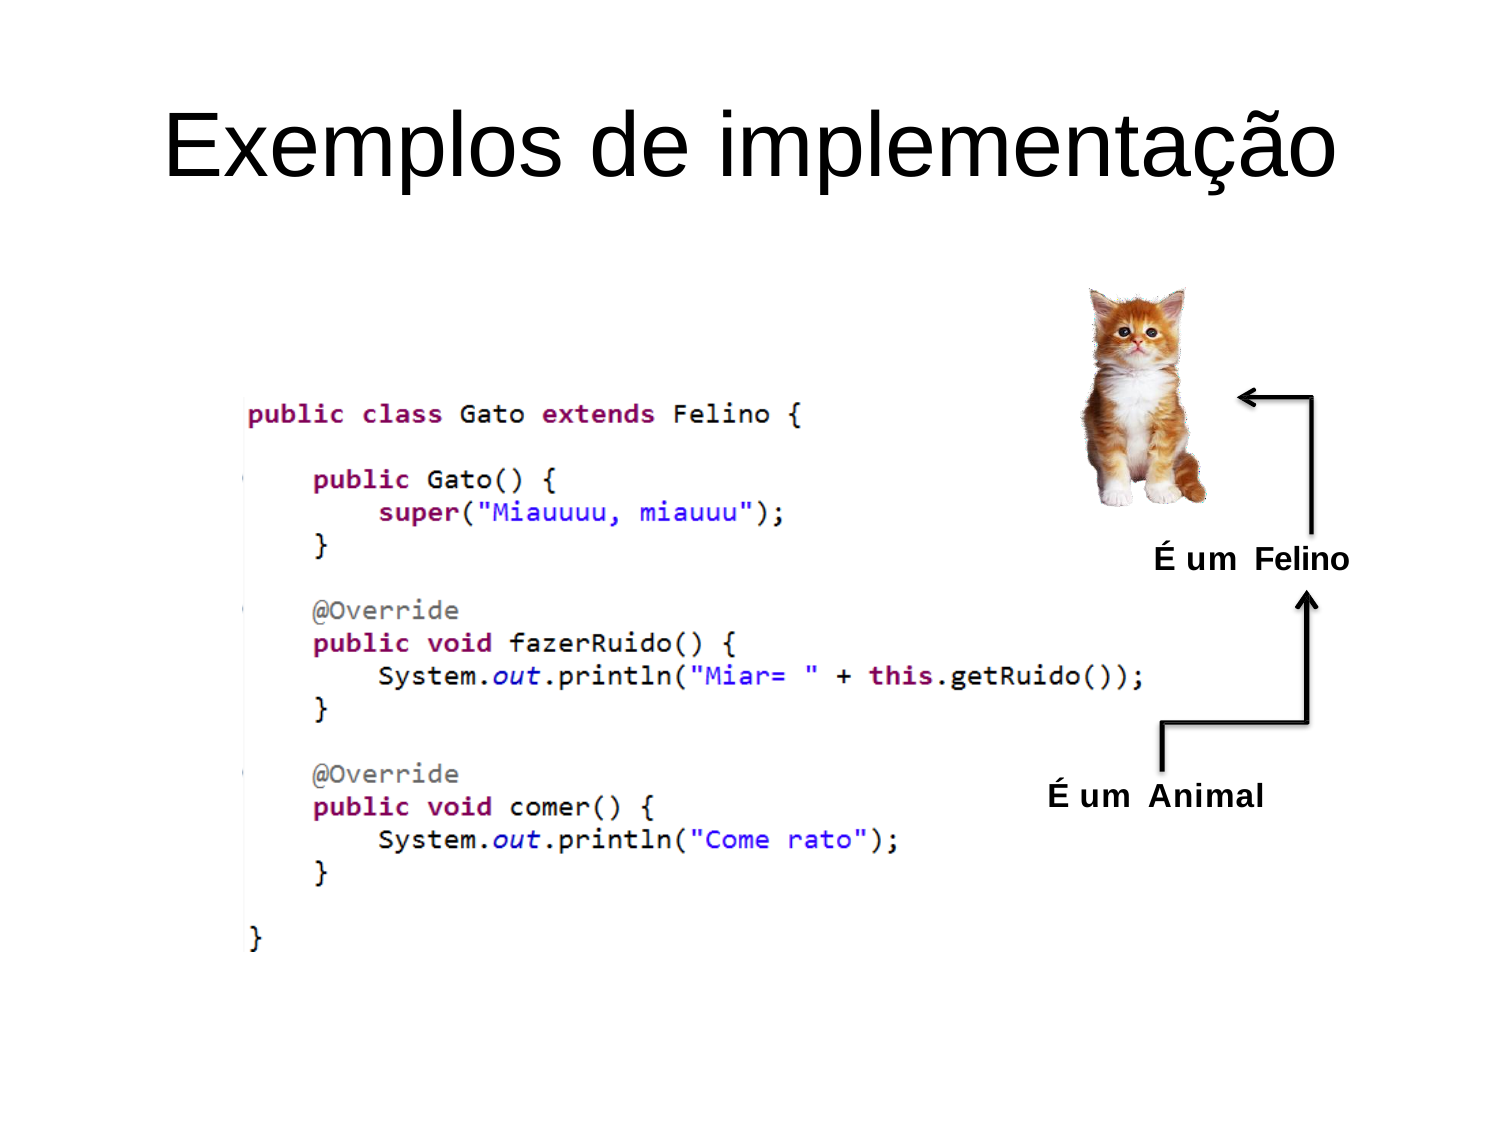

# Exemplos de implementação

É um Felino

É um Animal